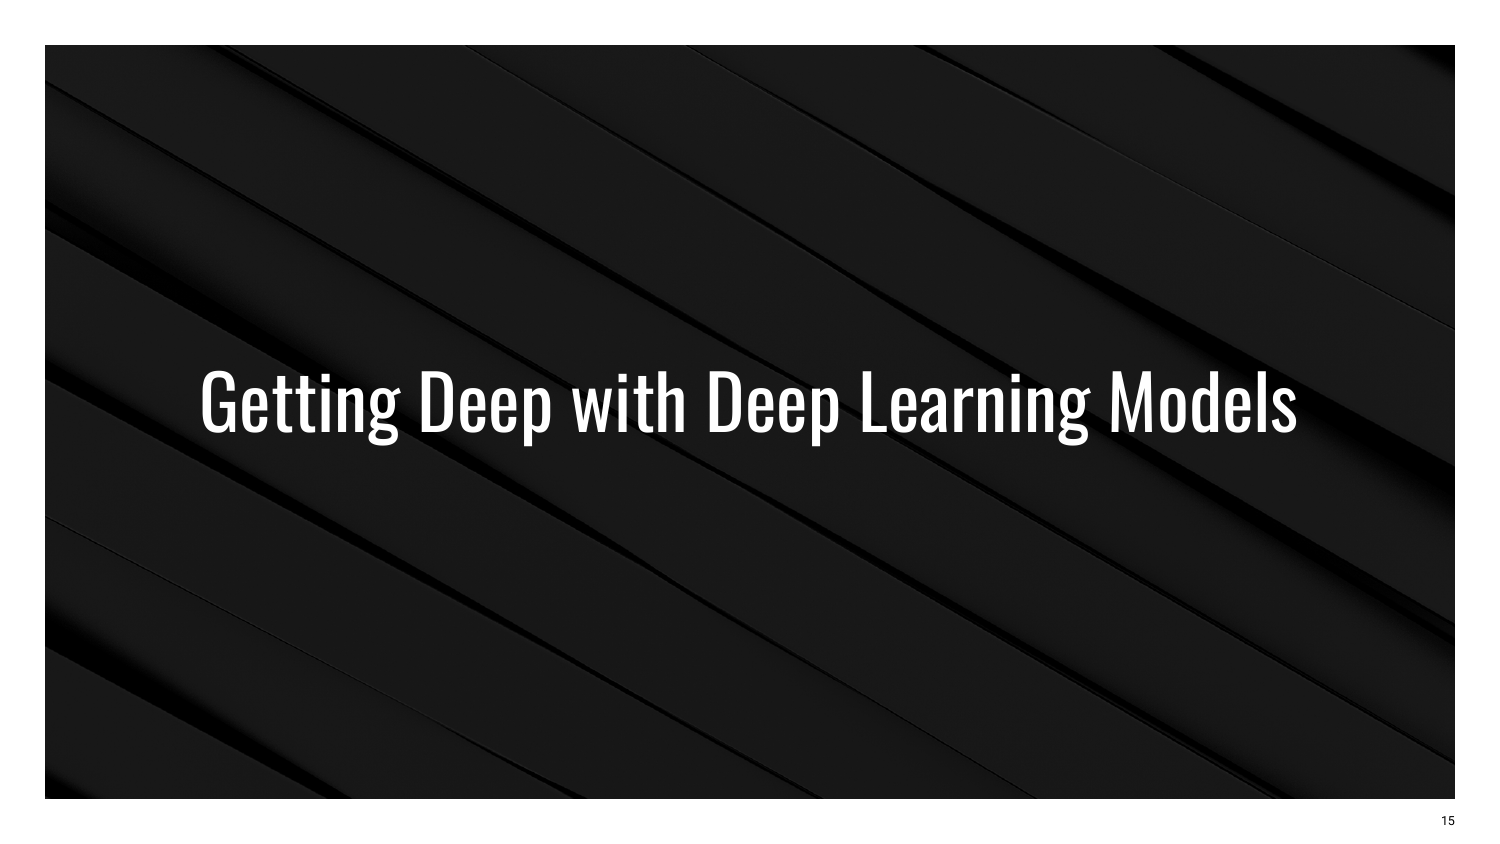

# Getting Deep with Deep Learning Models

15